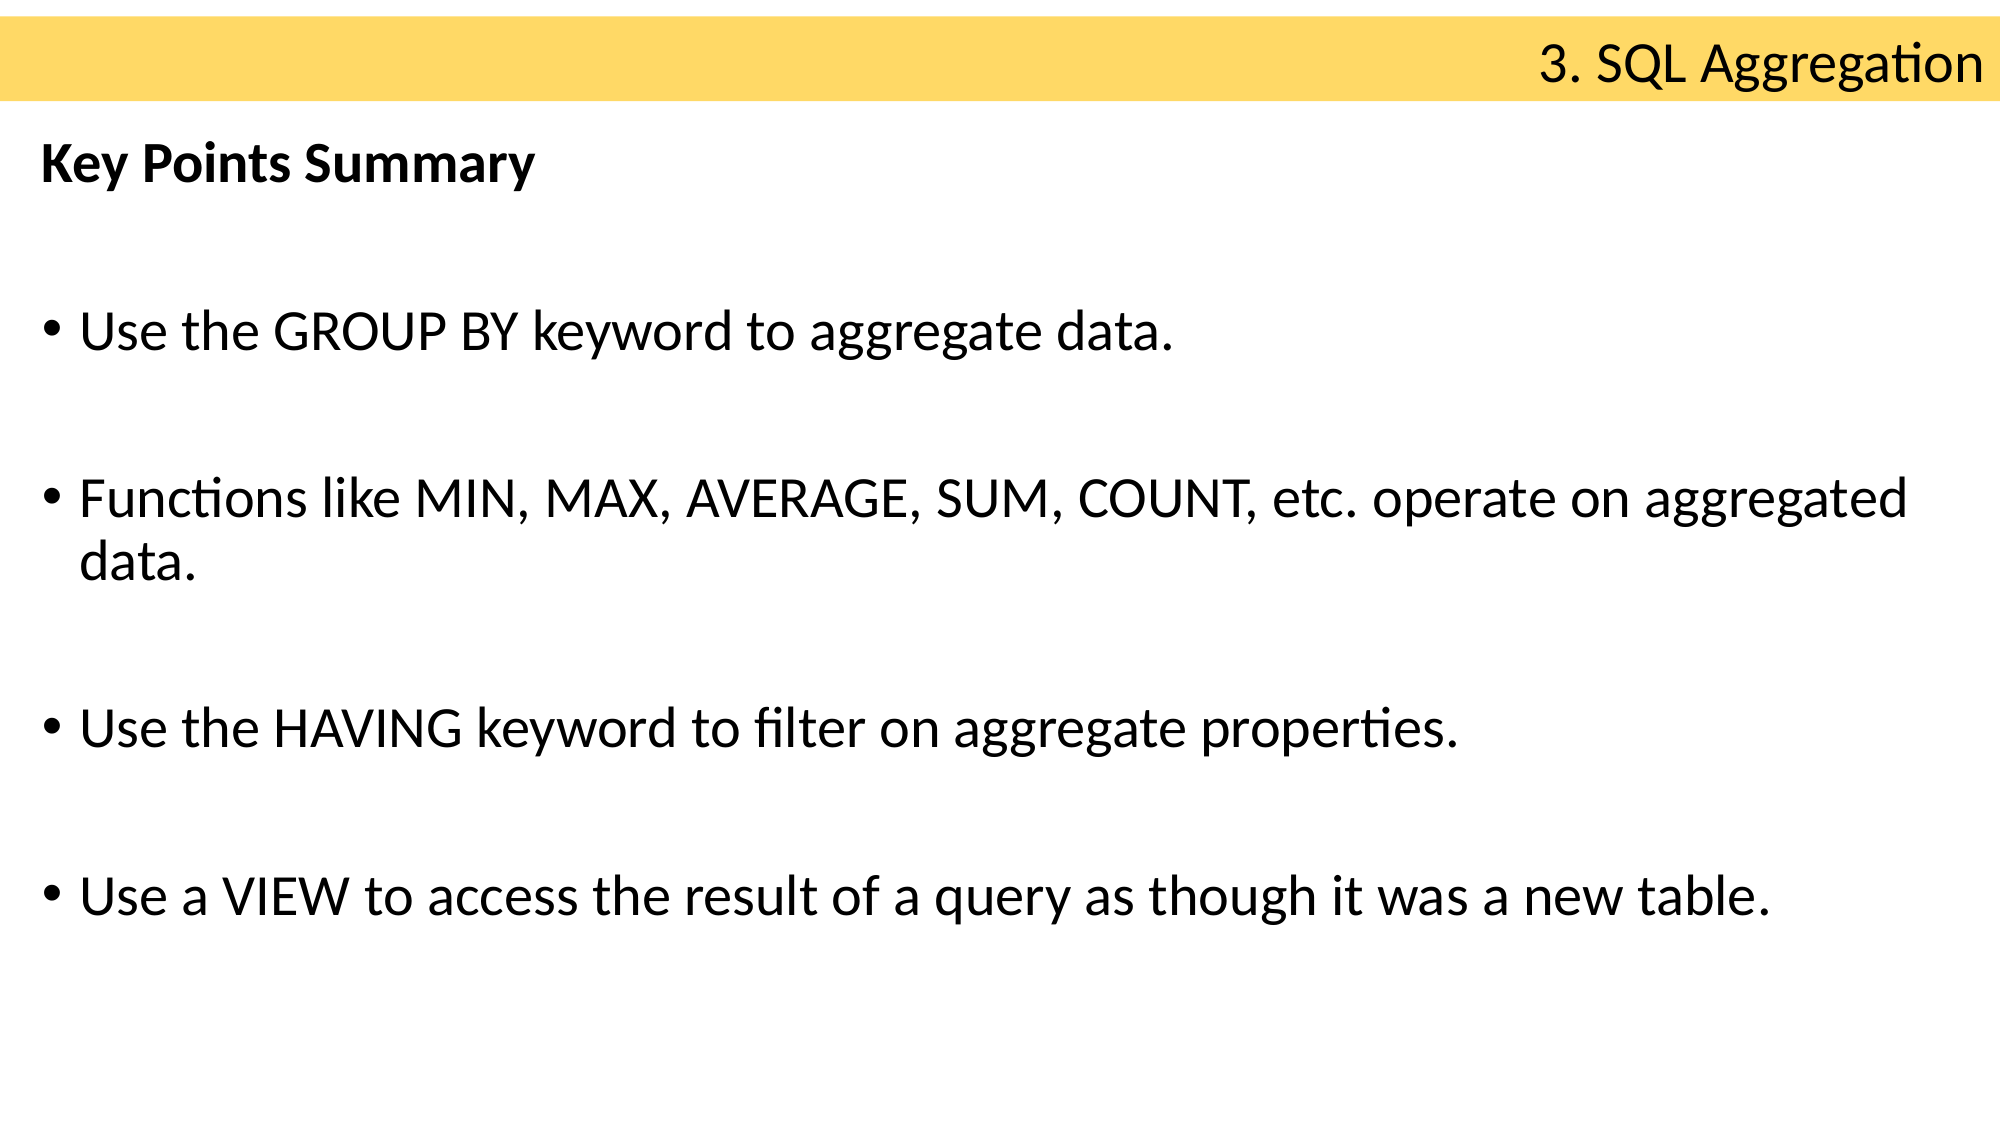

3. SQL Aggregation
Key Points Summary

Use the GROUP BY keyword to aggregate data.

Functions like MIN, MAX, AVERAGE, SUM, COUNT, etc. operate on aggregated data.

Use the HAVING keyword to filter on aggregate properties.

Use a VIEW to access the result of a query as though it was a new table.